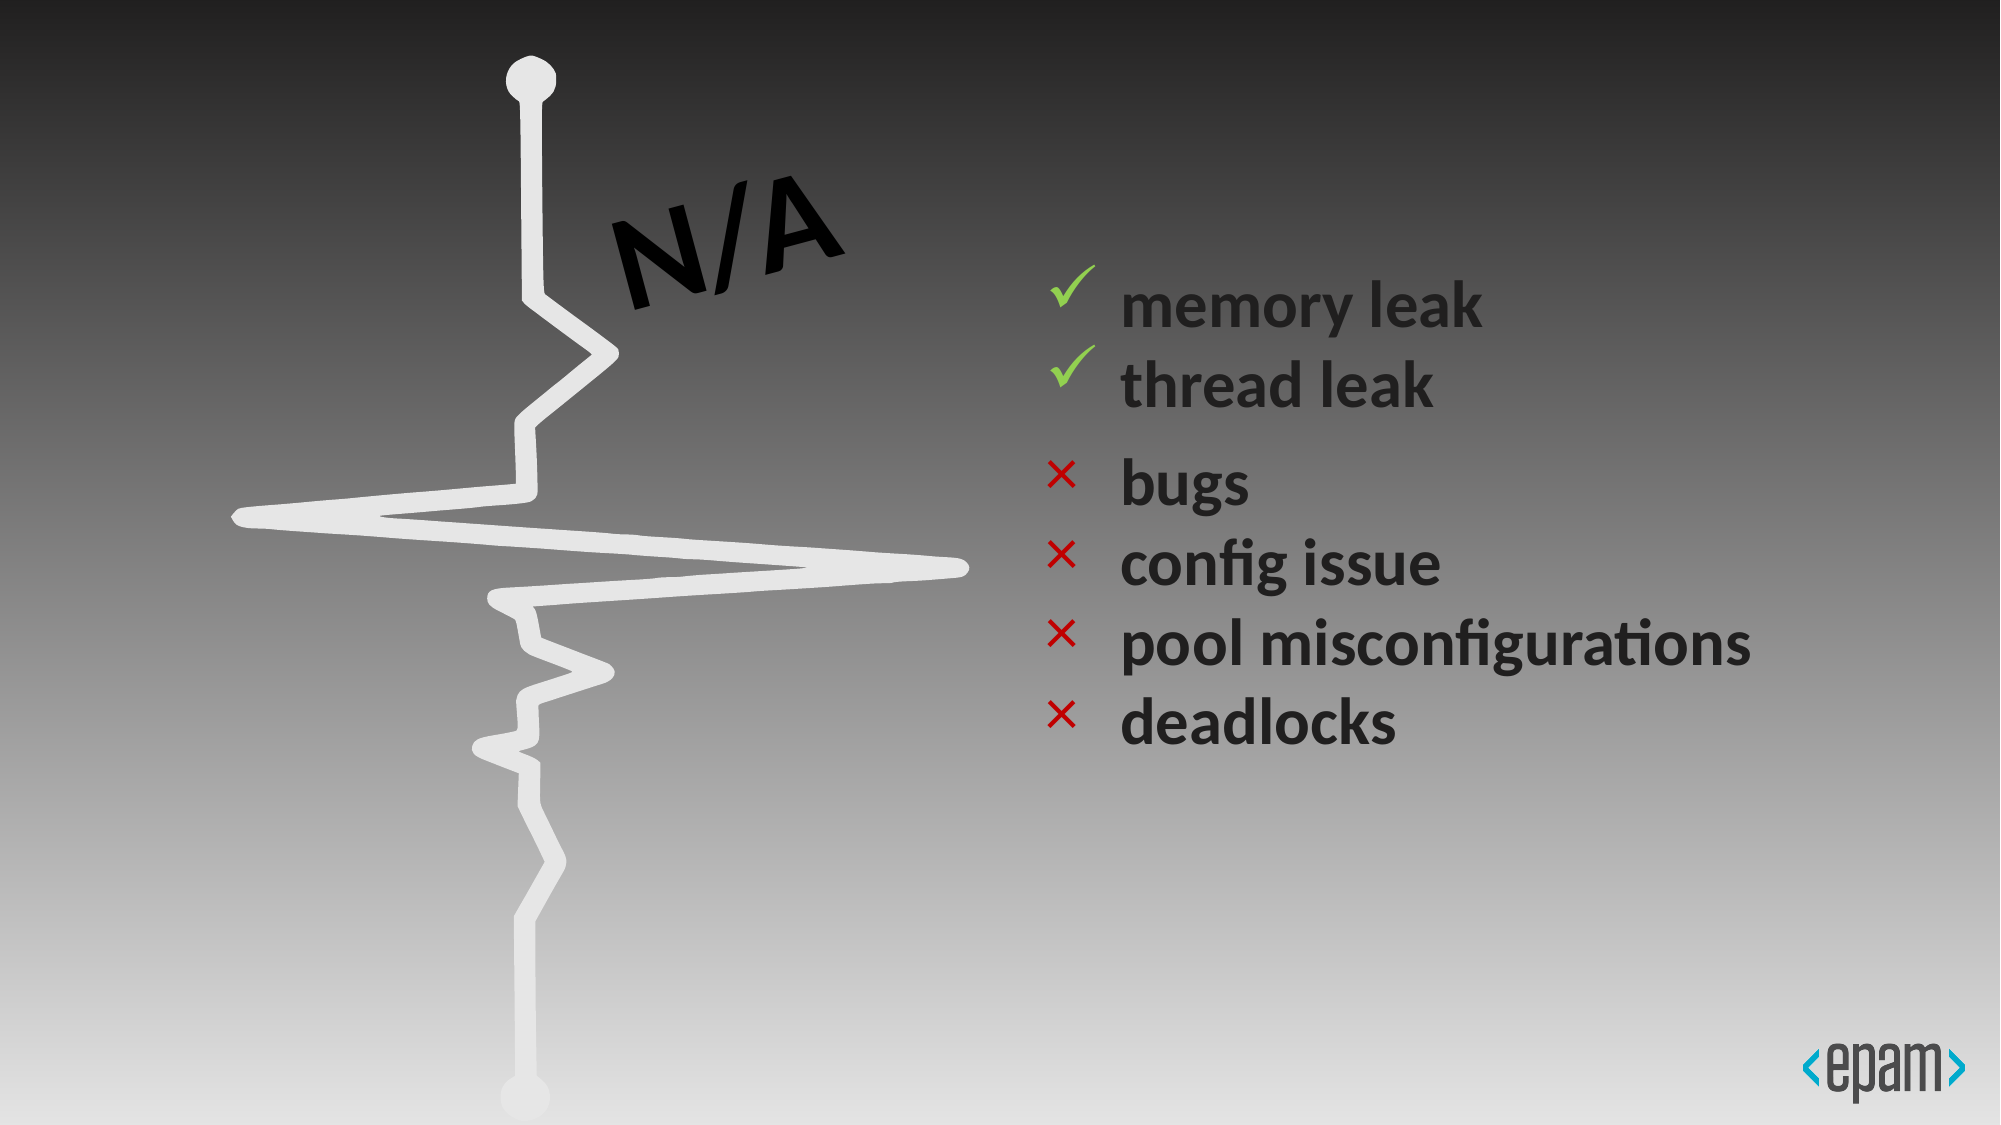

N/A

memory leak
thread leak
bugs
config issue
pool misconfigurations
deadlocks